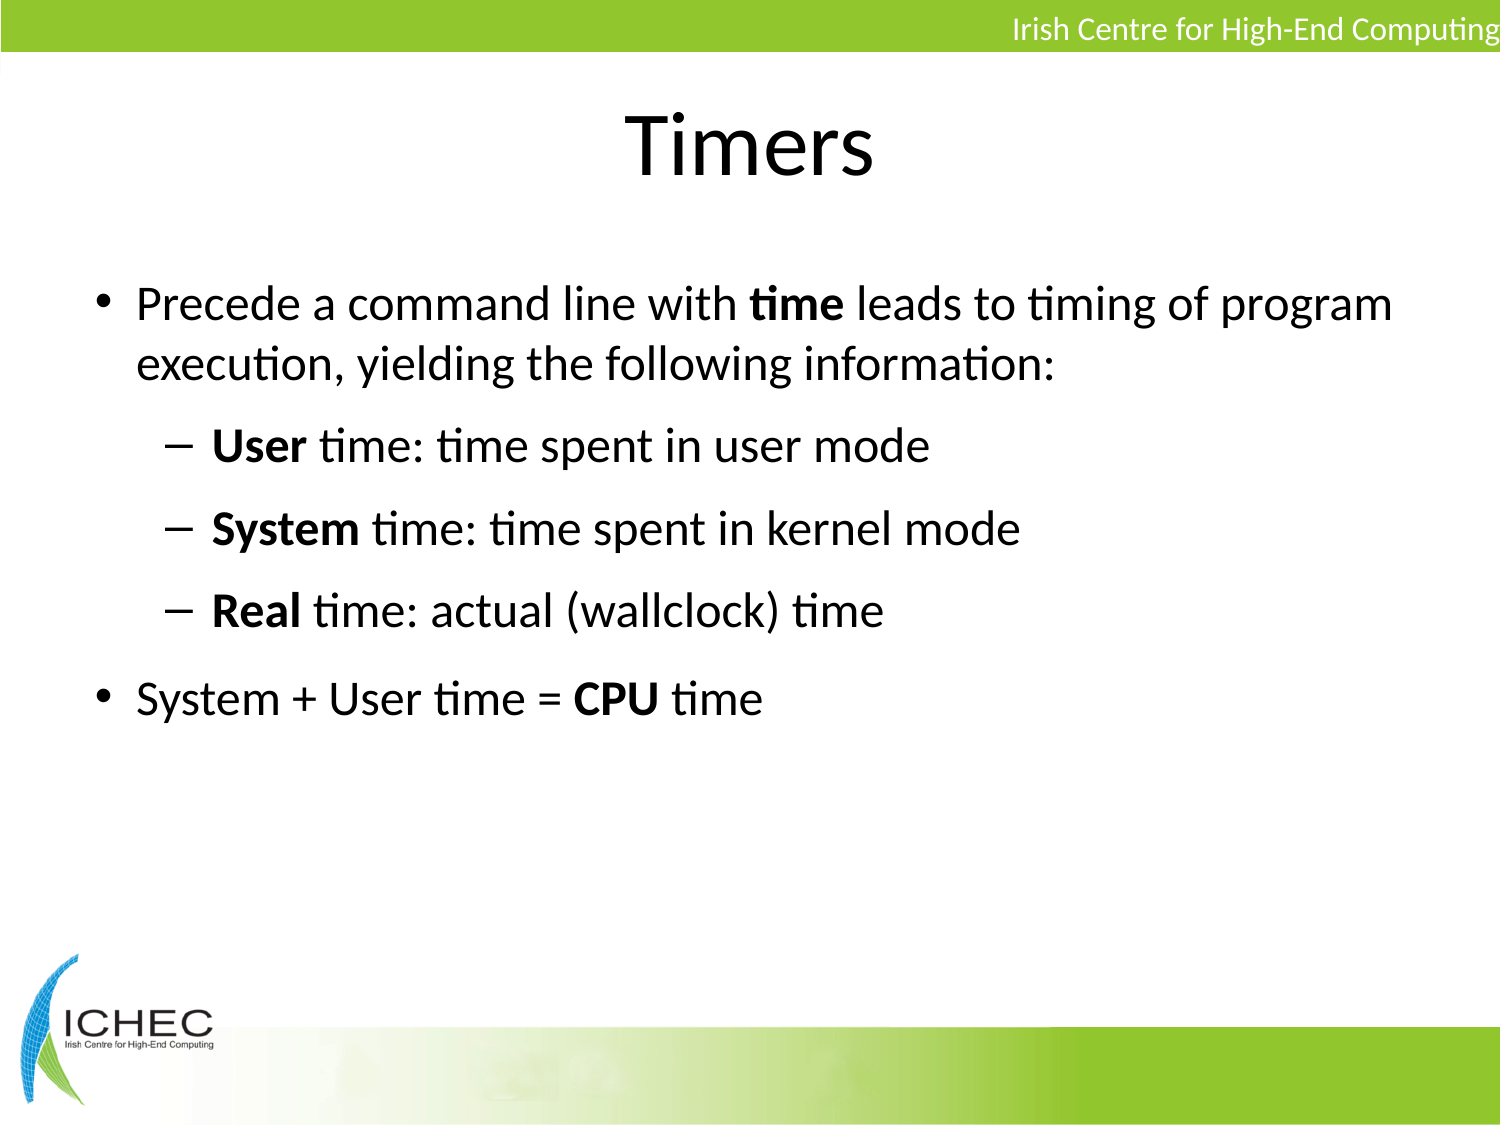

# Timers
Precede a command line with time leads to timing of program execution, yielding the following information:
User time: time spent in user mode
System time: time spent in kernel mode
Real time: actual (wallclock) time
System + User time = CPU time